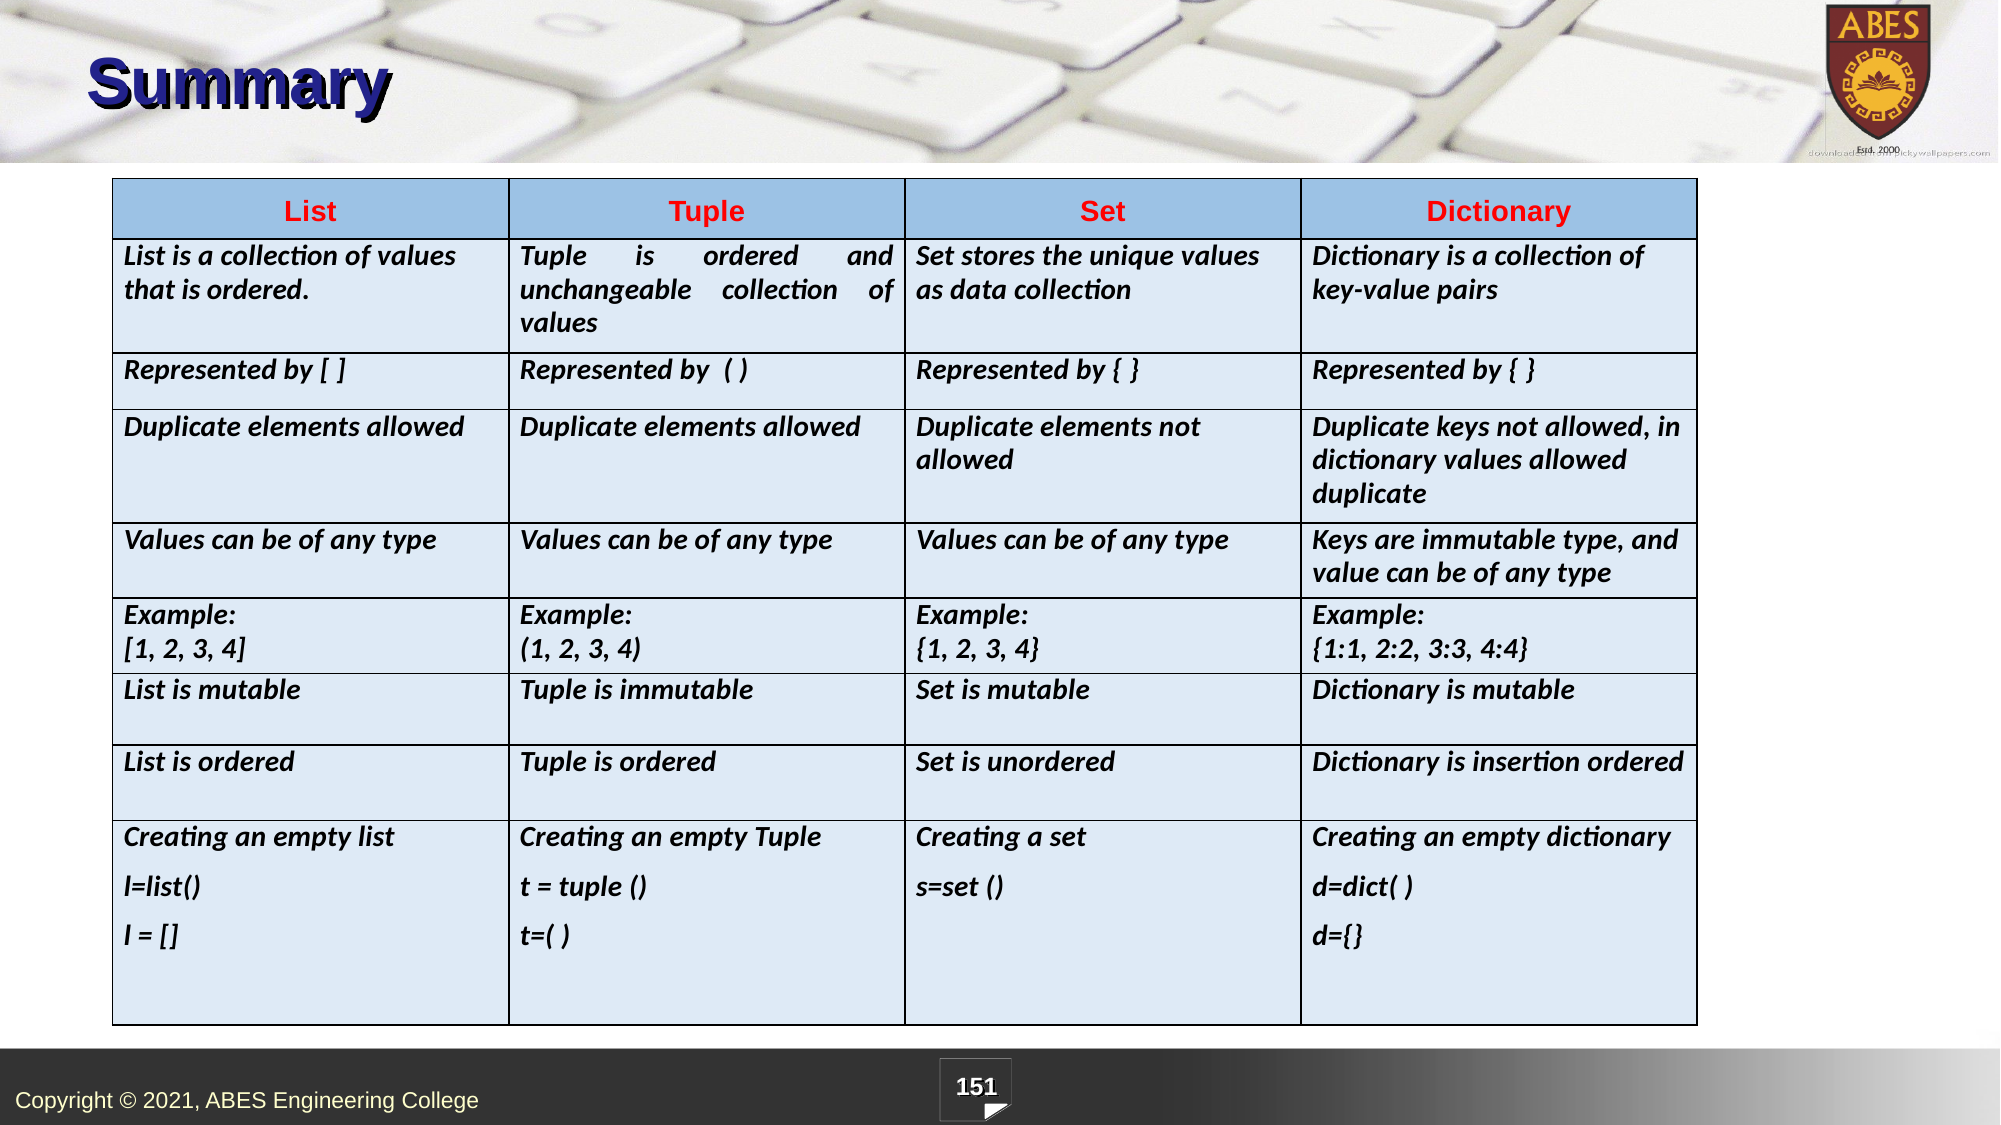

# Summary

| List | Tuple | Set | Dictionary |
| --- | --- | --- | --- |
| List is a collection of values that is ordered. | Tuple is ordered and unchangeable collection of values | Set stores the unique values as data collection | Dictionary is a collection of key-value pairs |
| Represented by [ ] | Represented by  ( ) | Represented by { } | Represented by { } |
| Duplicate elements allowed | Duplicate elements allowed | Duplicate elements not allowed | Duplicate keys not allowed, in dictionary values allowed duplicate |
| Values can be of any type | Values can be of any type | Values can be of any type | Keys are immutable type, and value can be of any type |
| Example: [1, 2, 3, 4] | Example: (1, 2, 3, 4) | Example: {1, 2, 3, 4} | Example: {1:1, 2:2, 3:3, 4:4} |
| List is mutable | Tuple is immutable | Set is mutable | Dictionary is mutable |
| List is ordered | Tuple is ordered | Set is unordered | Dictionary is insertion ordered |
| Creating an empty list l=list() l = [] | Creating an empty Tuple t = tuple () t=( ) | Creating a set s=set () | Creating an empty dictionary d=dict( ) d={} |
151